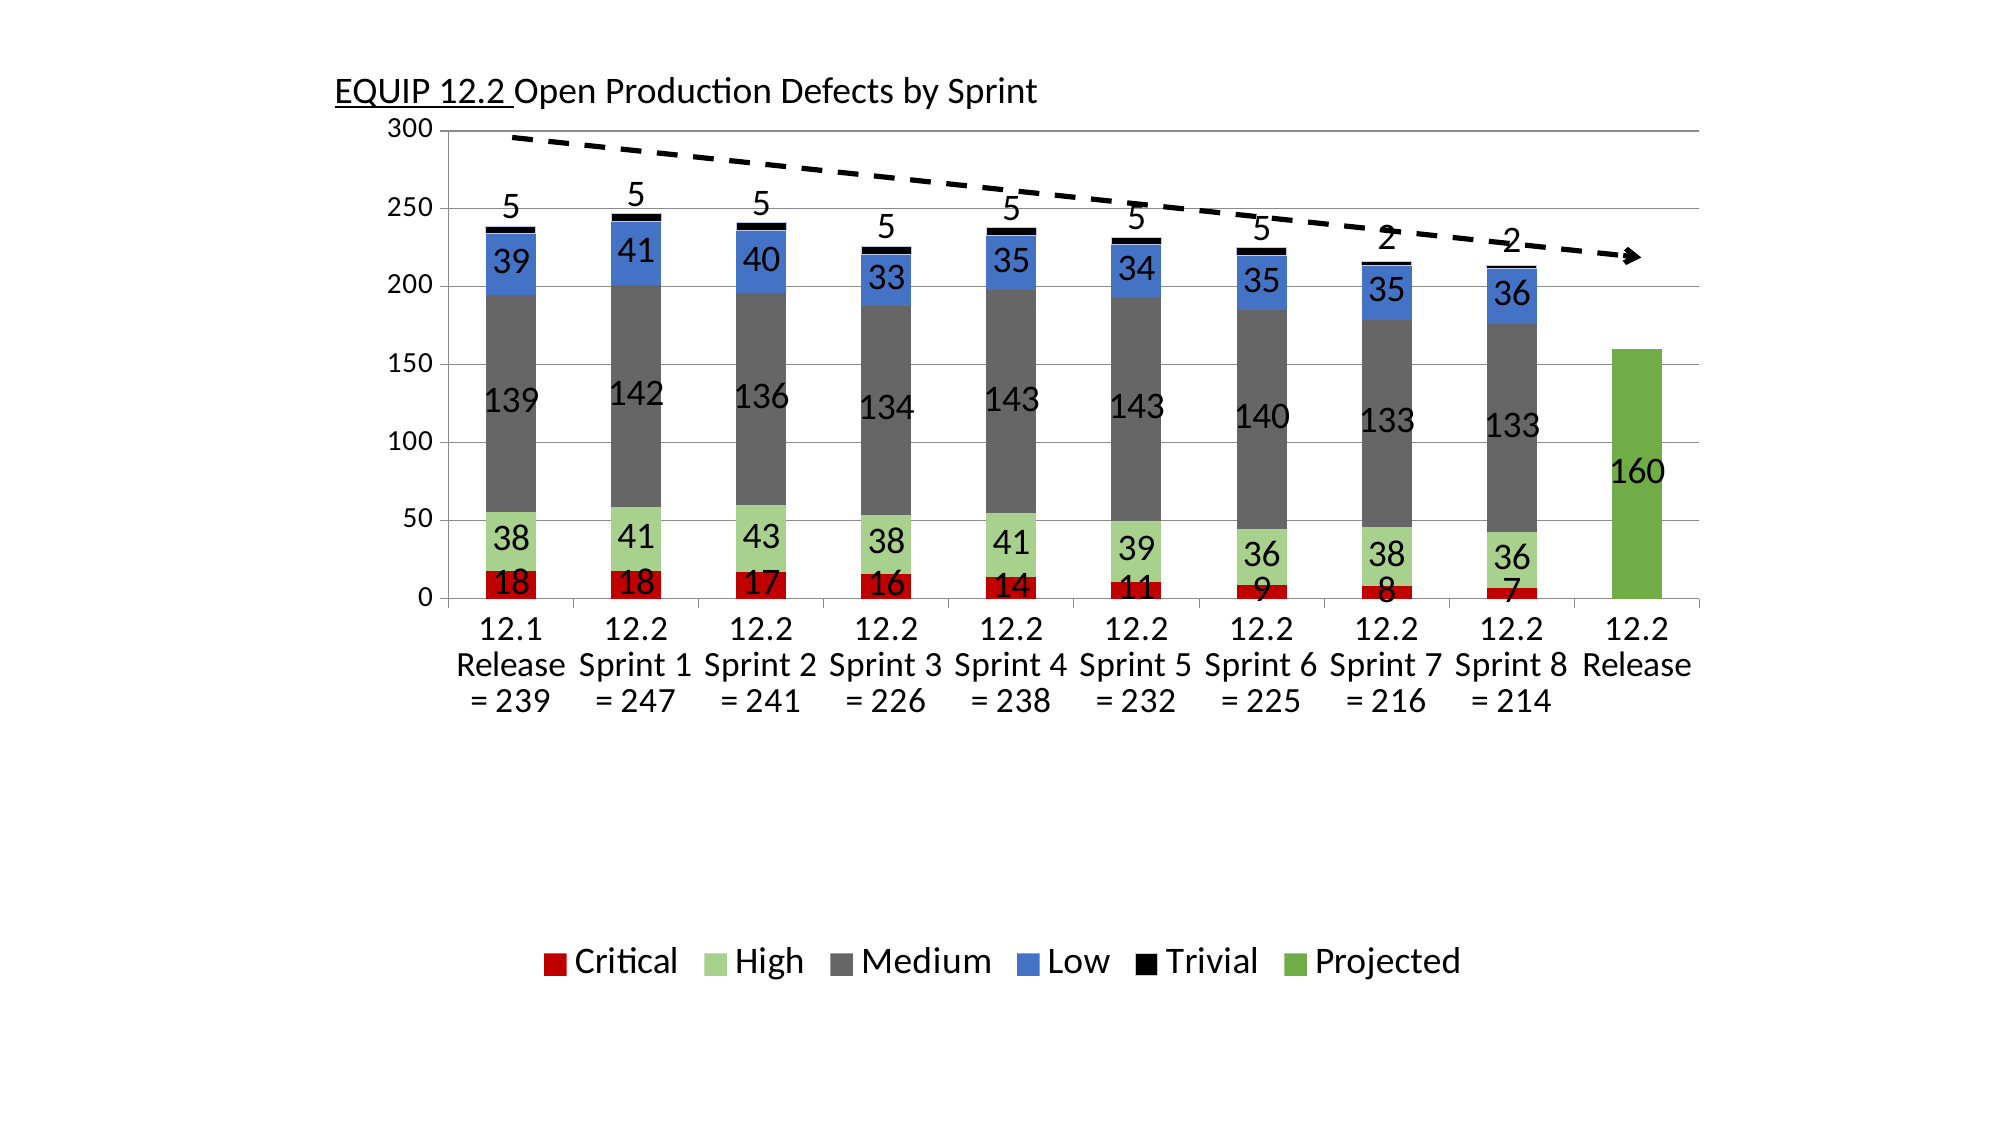

EQUIP 12.2 Open Production Defects by Sprint

### Chart

| Category | Critical | High | Medium | Low | Trivial | Projected |
|---|---|---|---|---|---|---|
| 12.1 Release = 239 | 18.0 | 38.0 | 139.0 | 39.0 | 5.0 | None |
| 12.2 Sprint 1 = 247 | 18.0 | 41.0 | 142.0 | 41.0 | 5.0 | None |
| 12.2 Sprint 2 = 241 | 17.0 | 43.0 | 136.0 | 40.0 | 5.0 | None |
| 12.2 Sprint 3 = 226 | 16.0 | 38.0 | 134.0 | 33.0 | 5.0 | None |
| 12.2 Sprint 4 = 238 | 14.0 | 41.0 | 143.0 | 35.0 | 5.0 | None |
| 12.2 Sprint 5 = 232 | 11.0 | 39.0 | 143.0 | 34.0 | 5.0 | None |
| 12.2 Sprint 6 = 225 | 9.0 | 36.0 | 140.0 | 35.0 | 5.0 | None |
| 12.2 Sprint 7 = 216 | 8.0 | 38.0 | 133.0 | 35.0 | 2.0 | None |
| 12.2 Sprint 8 = 214 | 7.0 | 36.0 | 133.0 | 36.0 | 2.0 | None |
| 12.2 Release | None | None | None | None | None | 160.0 |